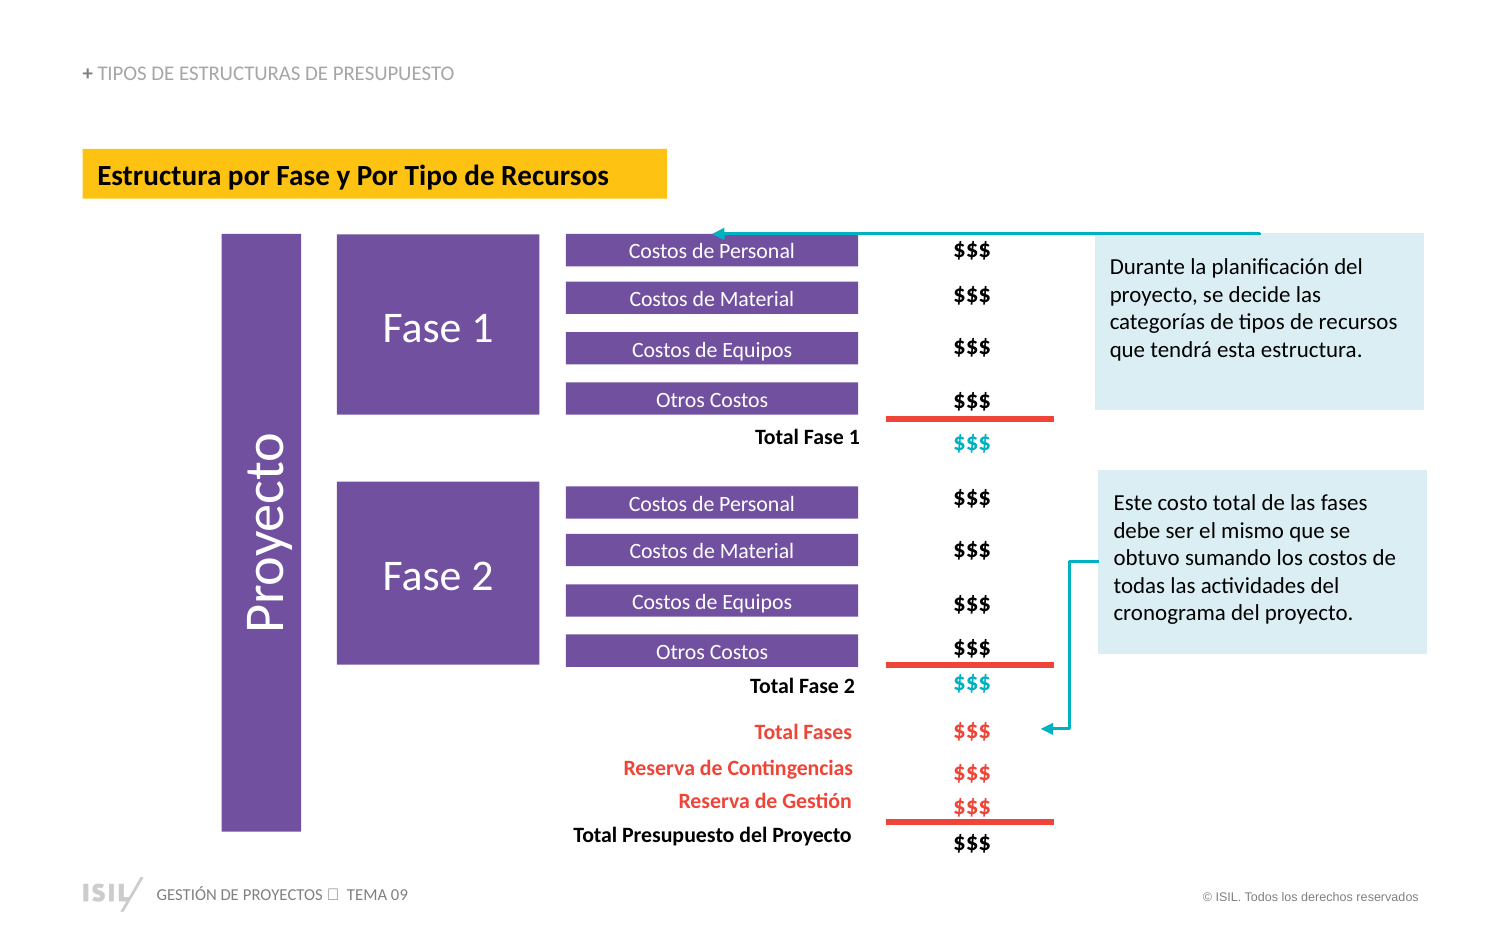

+ TIPOS DE ESTRUCTURAS DE PRESUPUESTO
Estructura por Fase y Por Tipo de Recursos
$$$
Proyecto
Durante la planificación del proyecto, se decide las categorías de tipos de recursos que tendrá esta estructura.
Costos de Personal
Fase 1
$$$
Costos de Material
$$$
Costos de Equipos
$$$
Otros Costos
Total Fase 1
$$$
Este costo total de las fases debe ser el mismo que se obtuvo sumando los costos de todas las actividades del cronograma del proyecto.
$$$
Fase 2
Costos de Personal
$$$
Costos de Material
$$$
Costos de Equipos
$$$
Otros Costos
$$$
Total Fase 2
$$$
Total Fases
Reserva de Contingencias
$$$
Reserva de Gestión
$$$
Total Presupuesto del Proyecto
$$$